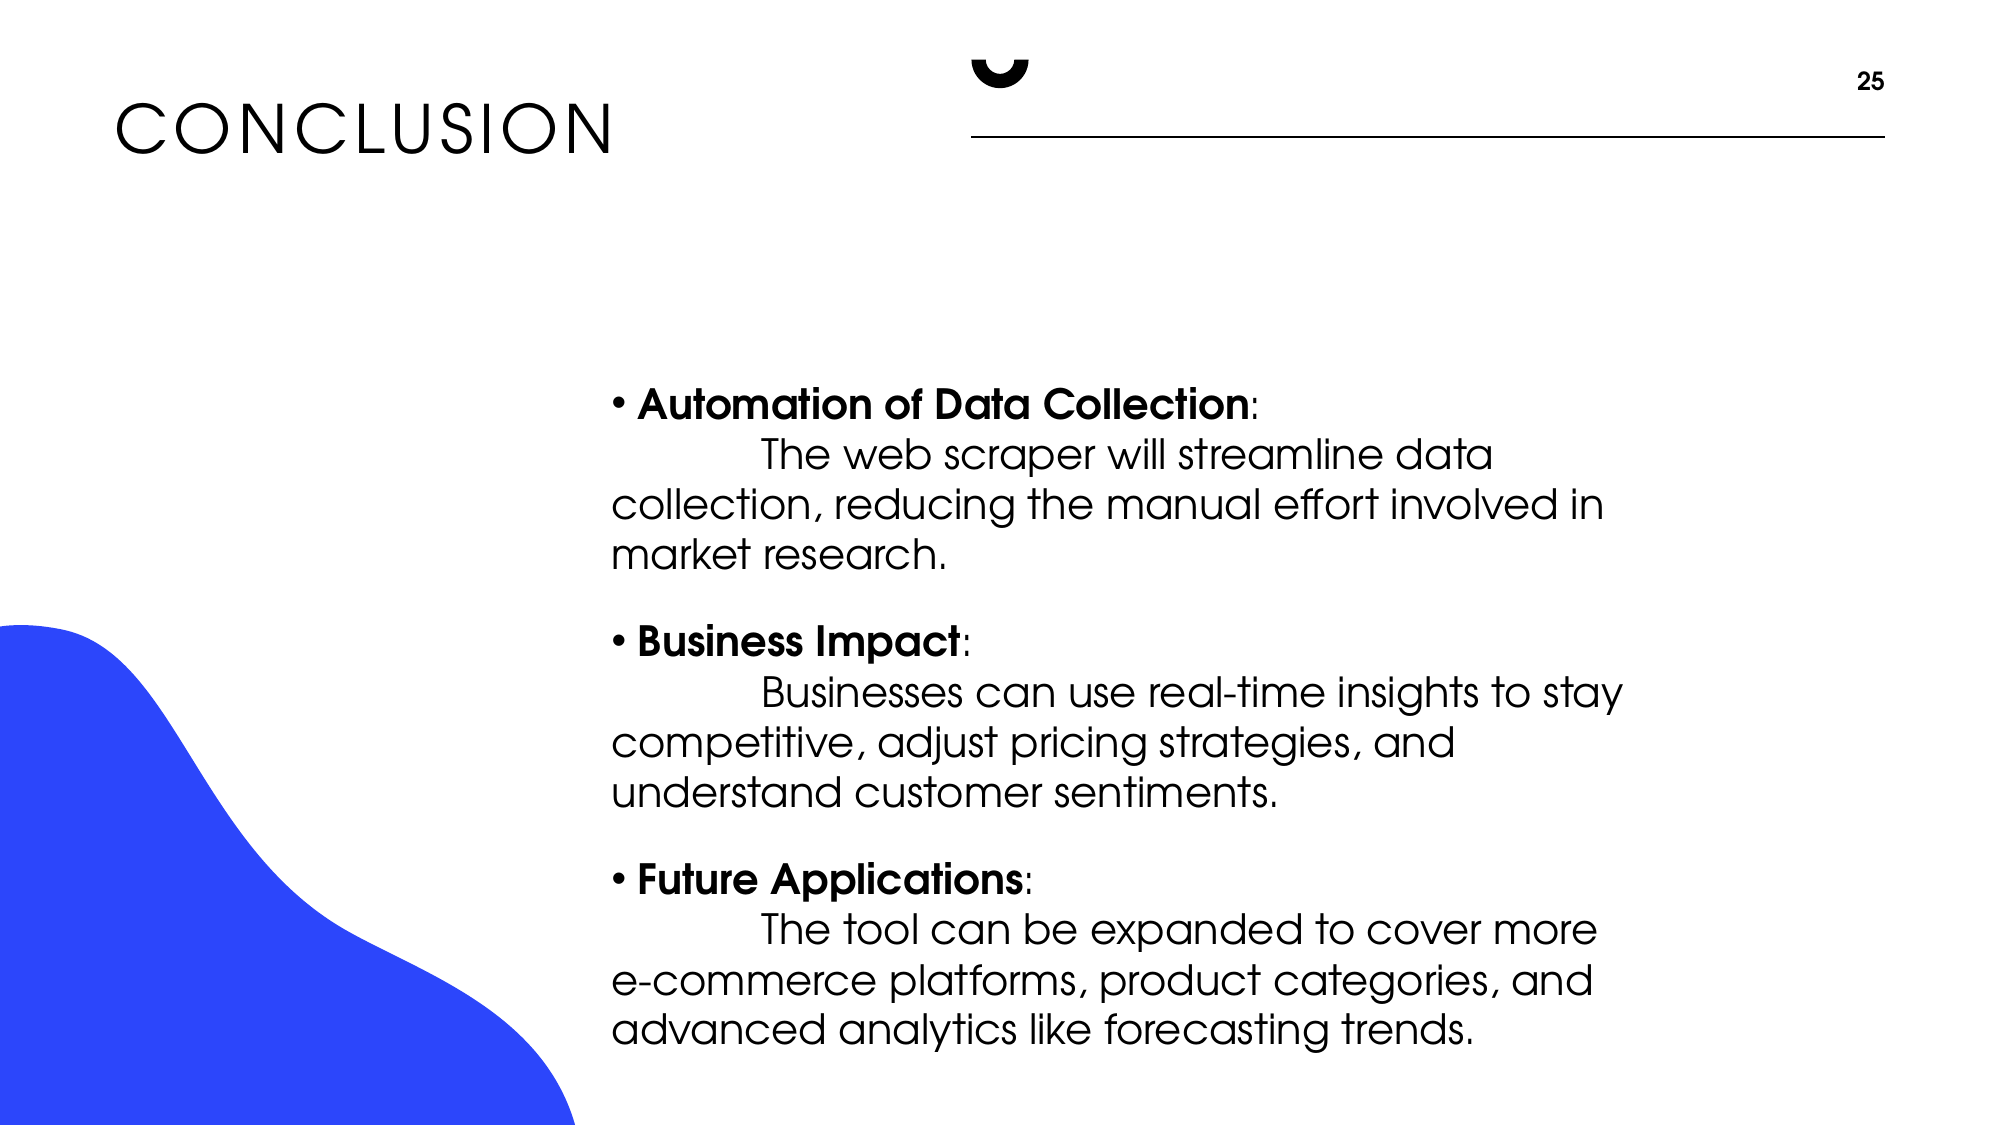

25
# Conclusion
 Automation of Data Collection:
	The web scraper will streamline data collection, reducing the manual effort involved in market research.
 Business Impact:
	Businesses can use real-time insights to stay competitive, adjust pricing strategies, and understand customer sentiments.
 Future Applications:
	The tool can be expanded to cover more e-commerce platforms, product categories, and advanced analytics like forecasting trends.